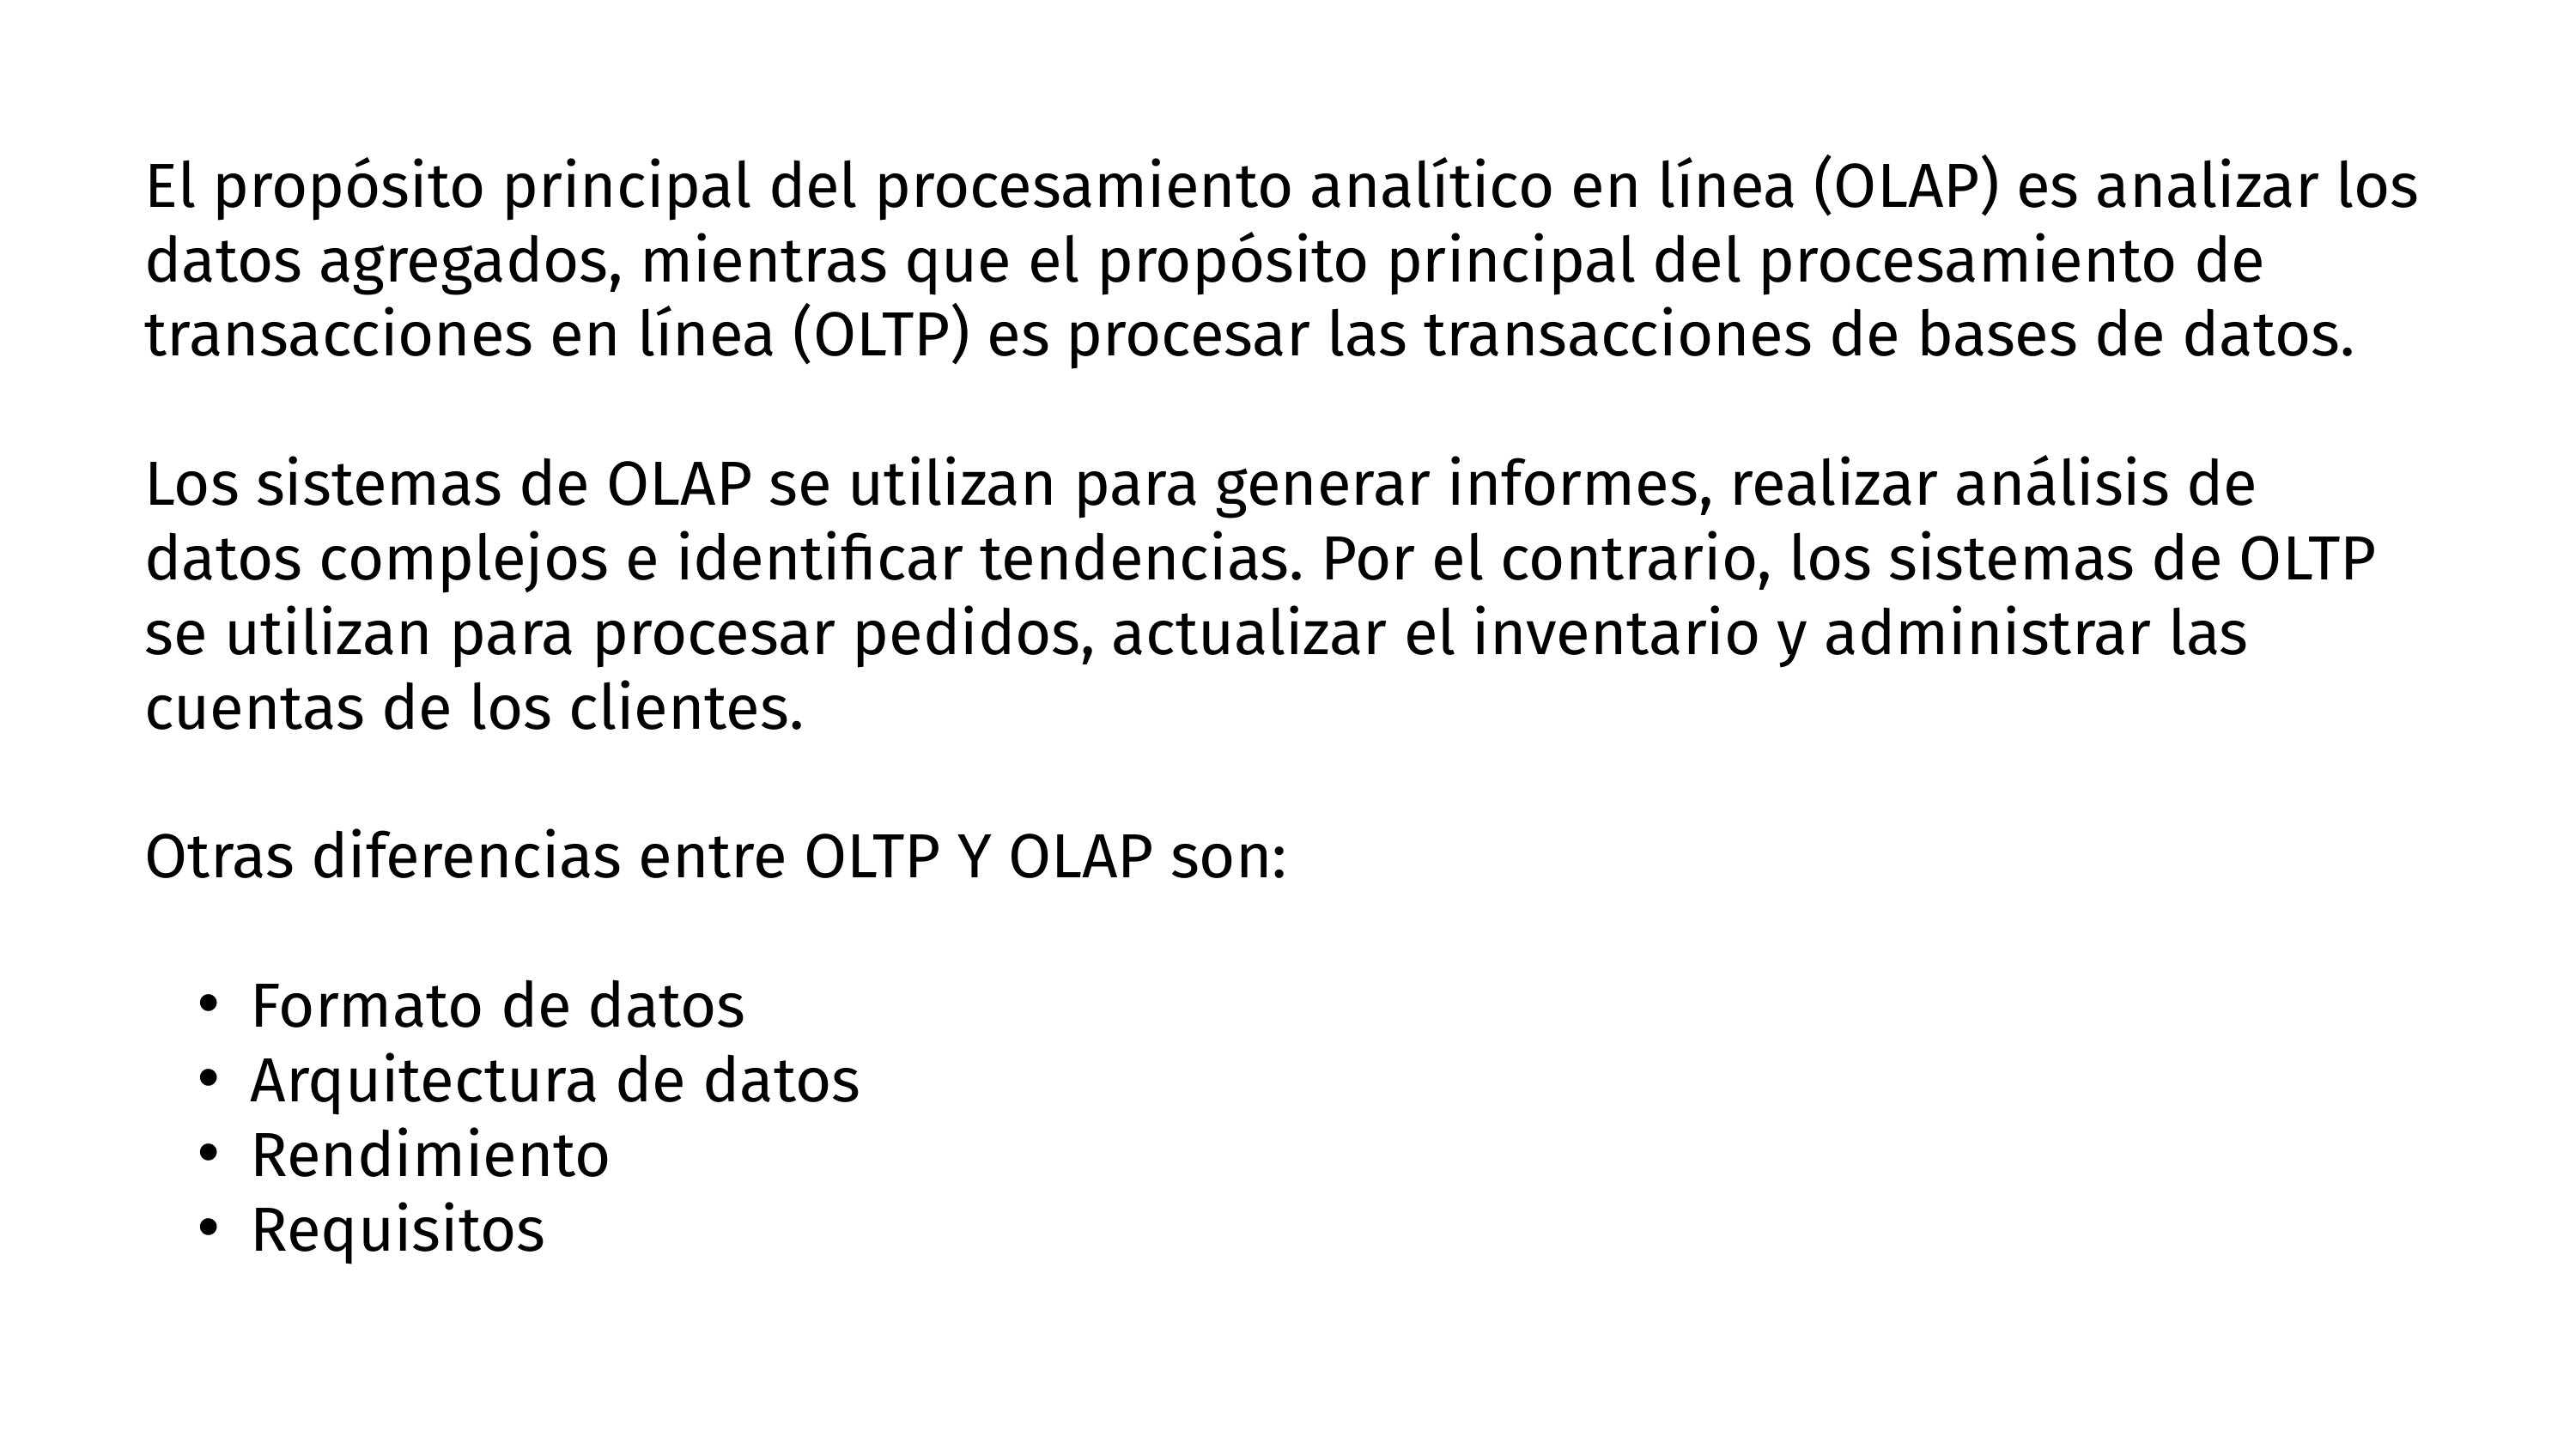

El propósito principal del procesamiento analítico en línea (OLAP) es analizar los datos agregados, mientras que el propósito principal del procesamiento de transacciones en línea (OLTP) es procesar las transacciones de bases de datos.

Los sistemas de OLAP se utilizan para generar informes, realizar análisis de datos complejos e identificar tendencias. Por el contrario, los sistemas de OLTP se utilizan para procesar pedidos, actualizar el inventario y administrar las cuentas de los clientes.

Otras diferencias entre OLTP Y OLAP son:

Formato de datos
Arquitectura de datos
Rendimiento
Requisitos